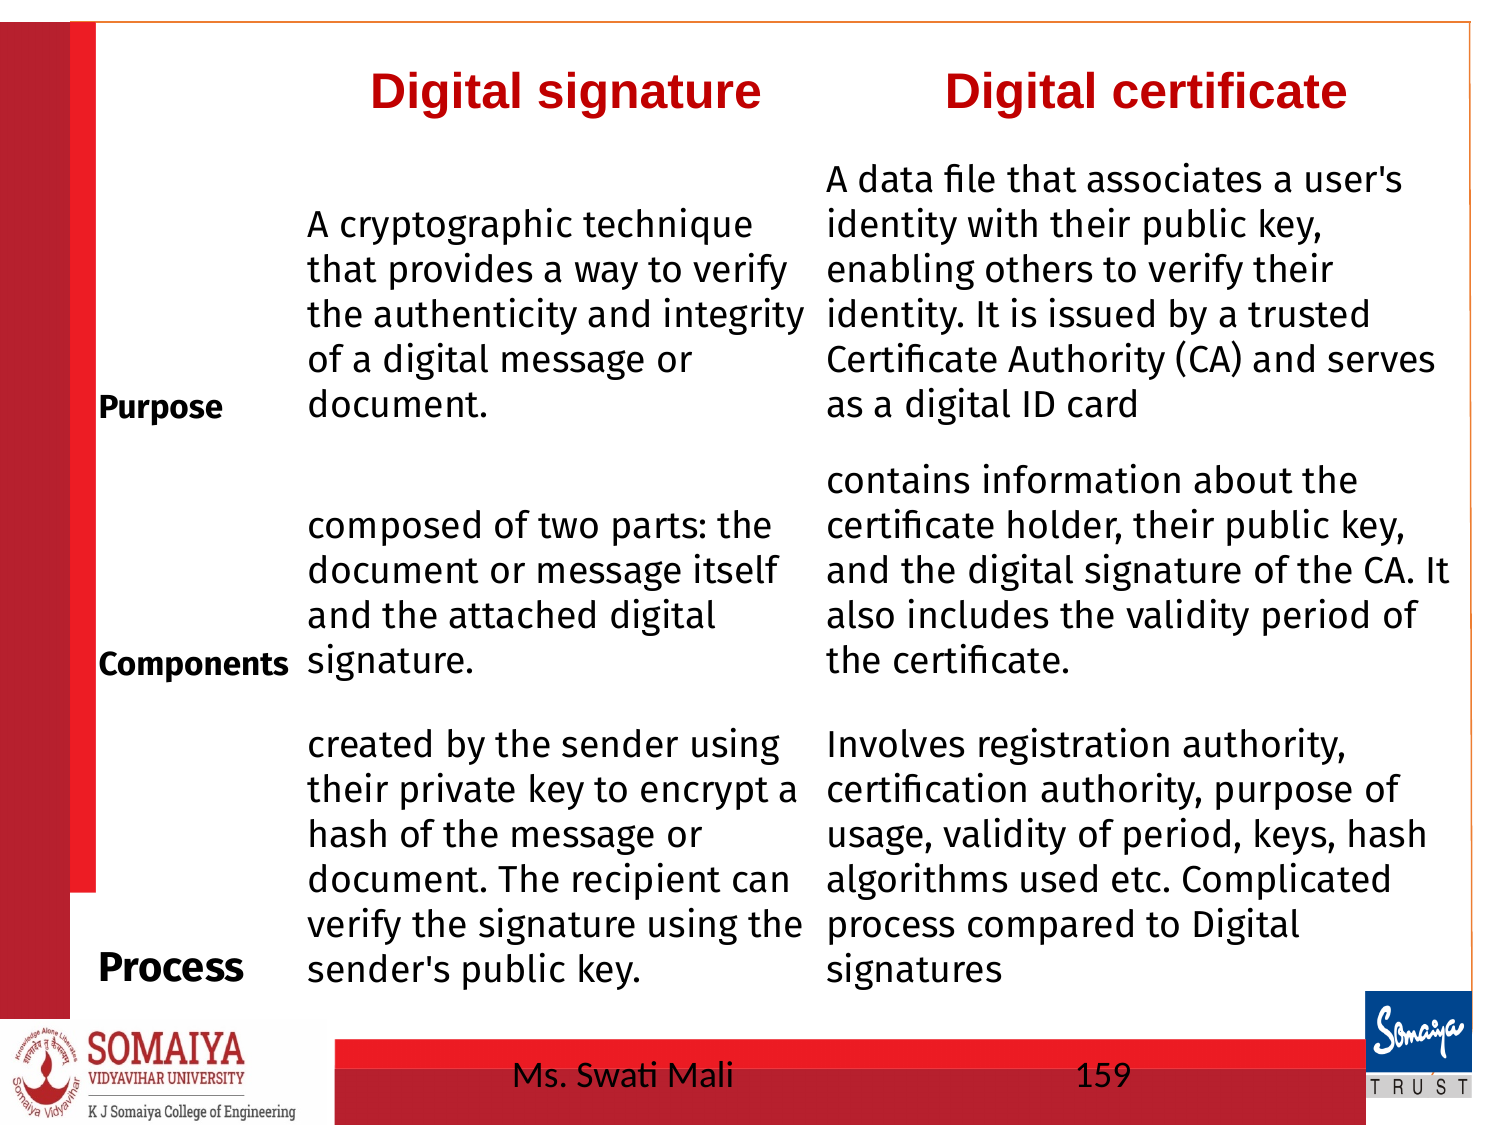

|  | Digital signature | Digital certificate |
| --- | --- | --- |
| Purpose | A cryptographic technique that provides a way to verify the authenticity and integrity of a digital message or document. | A data file that associates a user's identity with their public key, enabling others to verify their identity. It is issued by a trusted Certificate Authority (CA) and serves as a digital ID card |
| Components | composed of two parts: the document or message itself and the attached digital signature. | contains information about the certificate holder, their public key, and the digital signature of the CA. It also includes the validity period of the certificate. |
| Process | created by the sender using their private key to encrypt a hash of the message or document. The recipient can verify the signature using the sender's public key. | Involves registration authority, certification authority, purpose of usage, validity of period, keys, hash algorithms used etc. Complicated process compared to Digital signatures |
Ms. Swati Mali
159